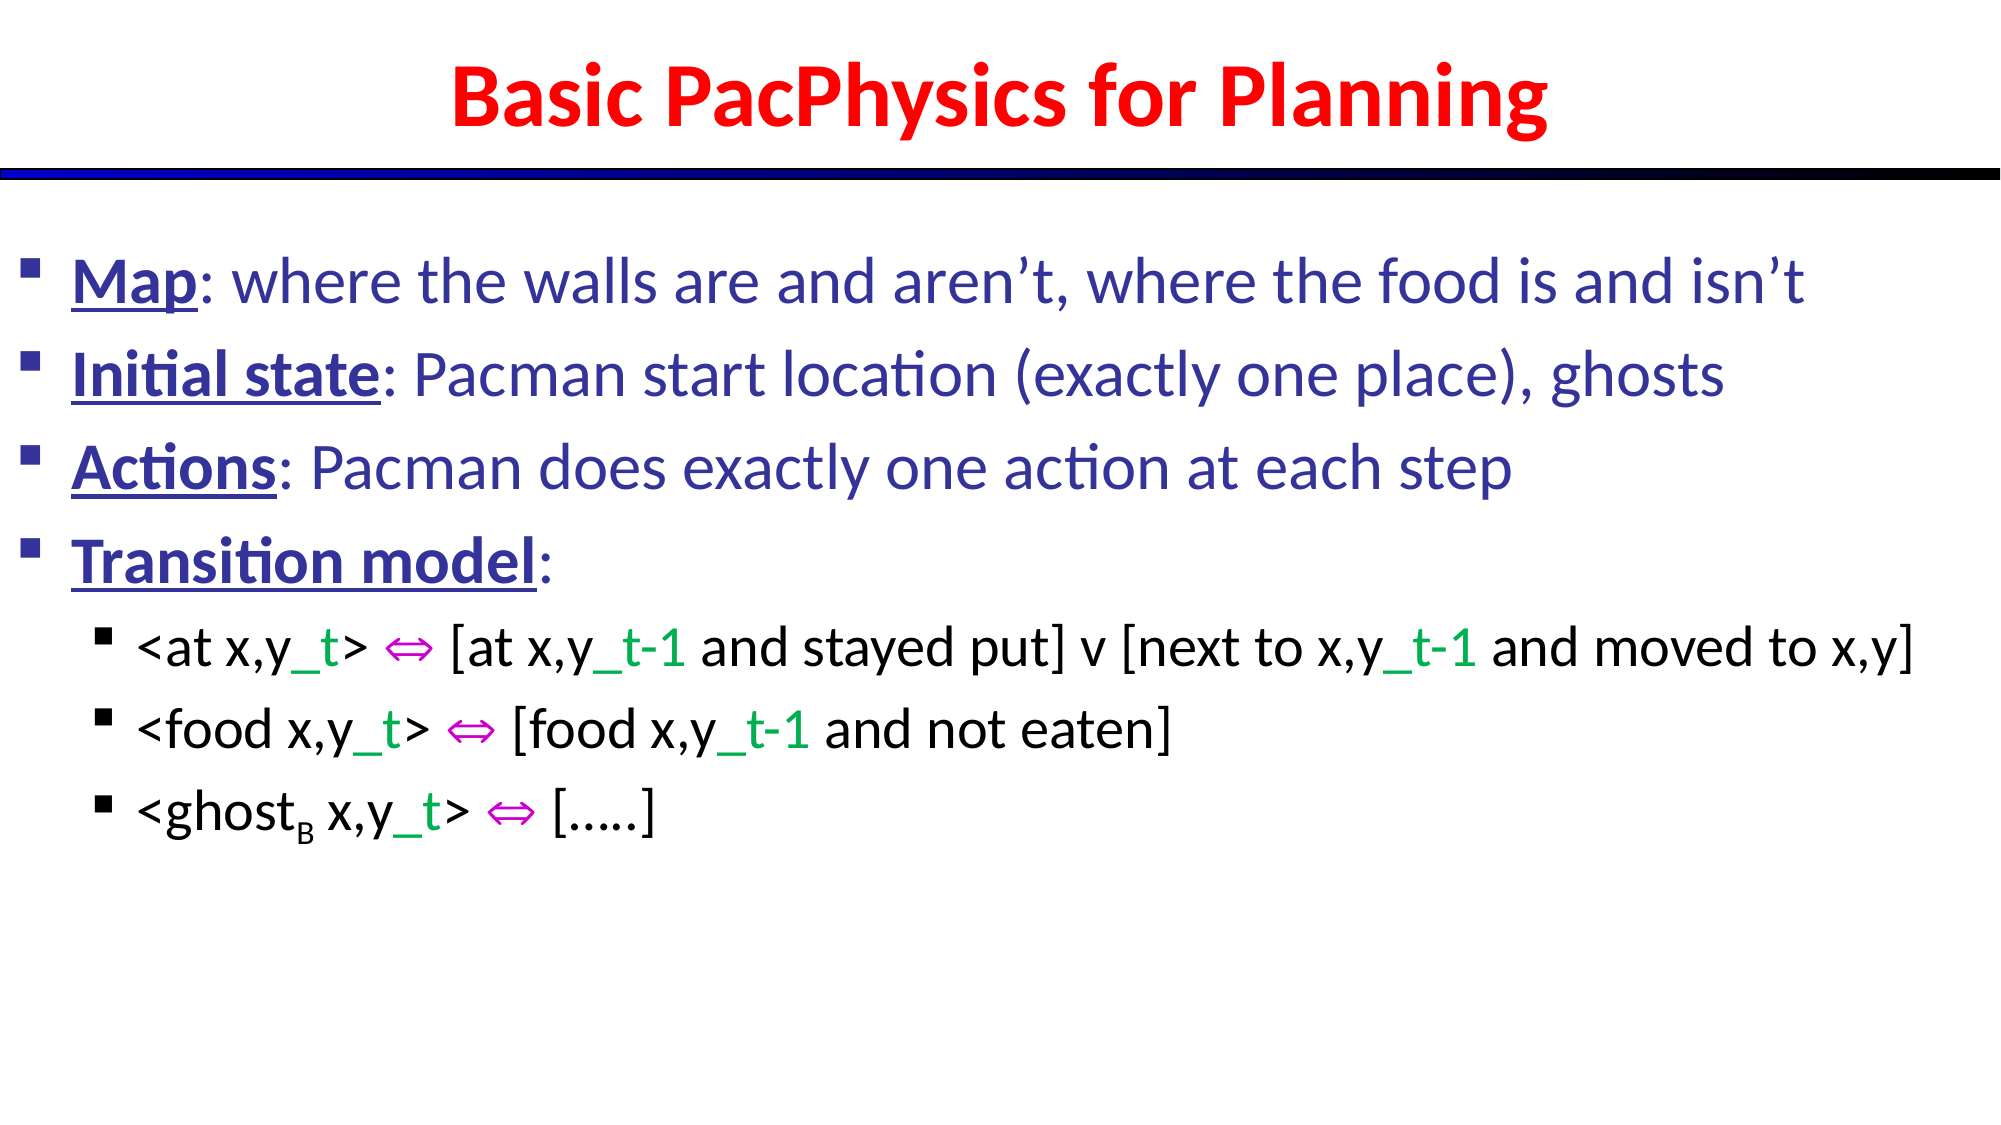

# Basic PacPhysics for Planning
Map: where the walls are and aren’t, where the food is and isn’t
Initial state: Pacman start location (exactly one place), ghosts
Actions: Pacman does exactly one action at each step
Transition model:
<at x,y_t> ⇔ [at x,y_t-1 and stayed put] v [next to x,y_t-1 and moved to x,y]
<food x,y_t> ⇔ [food x,y_t-1 and not eaten]
<ghostB x,y_t> ⇔ […..]